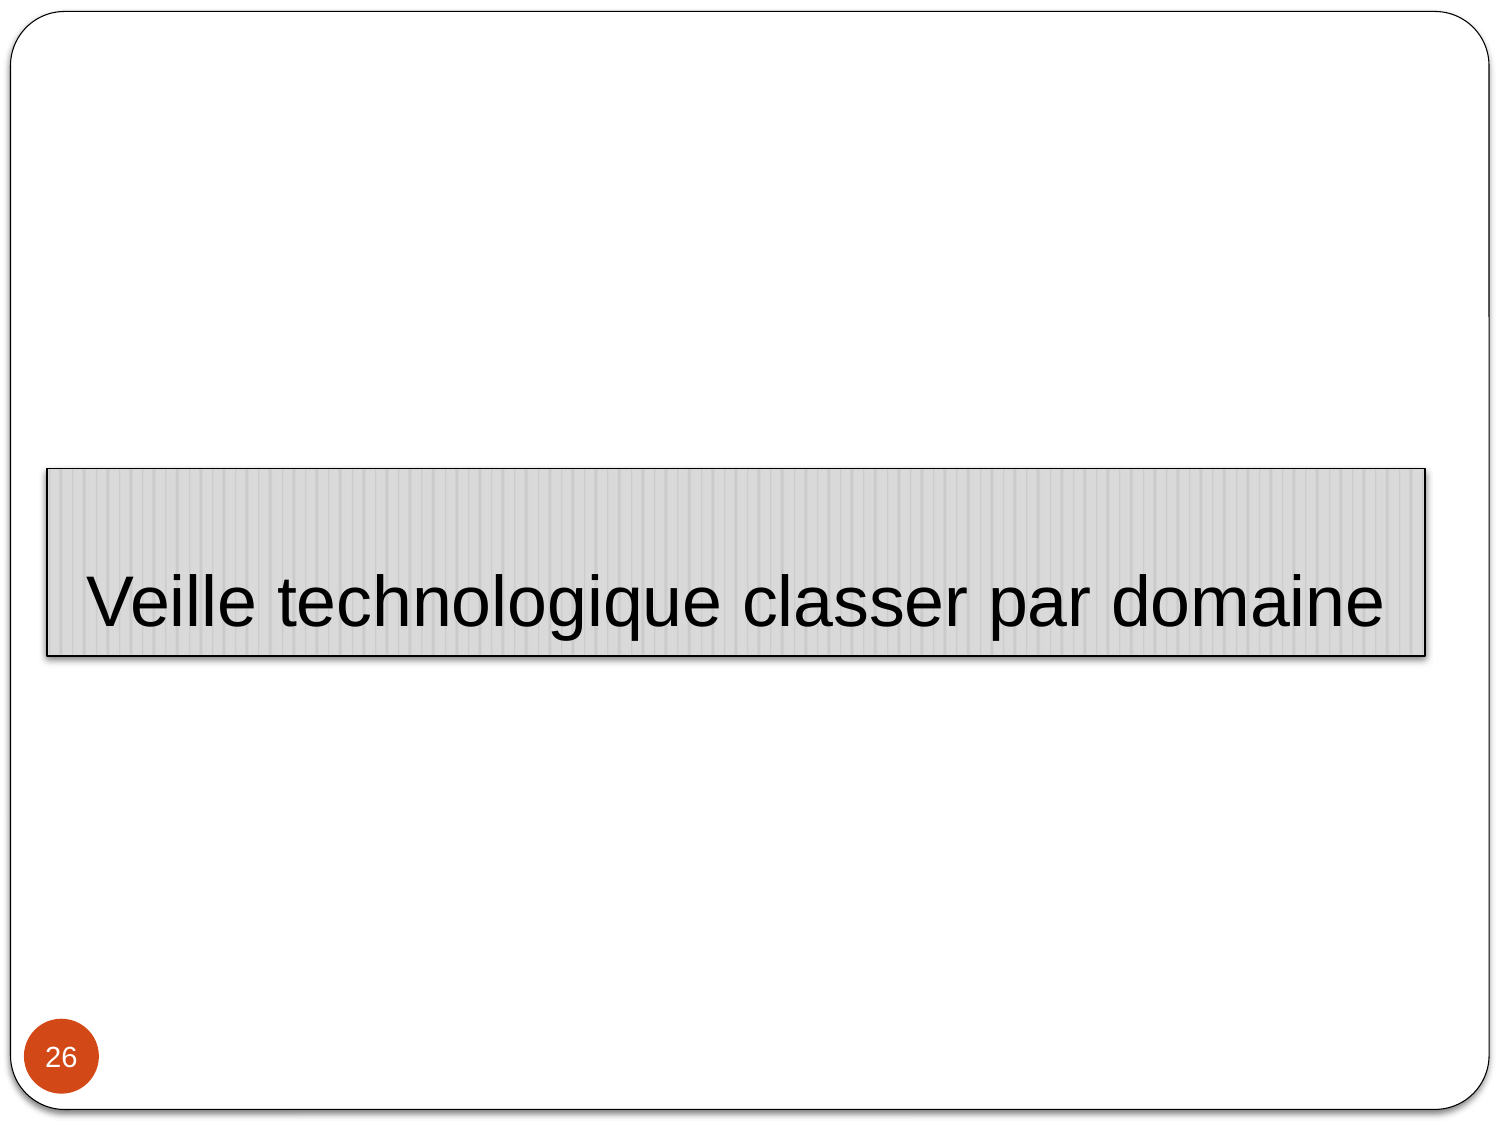

# Veille technologique classer par domaine
26